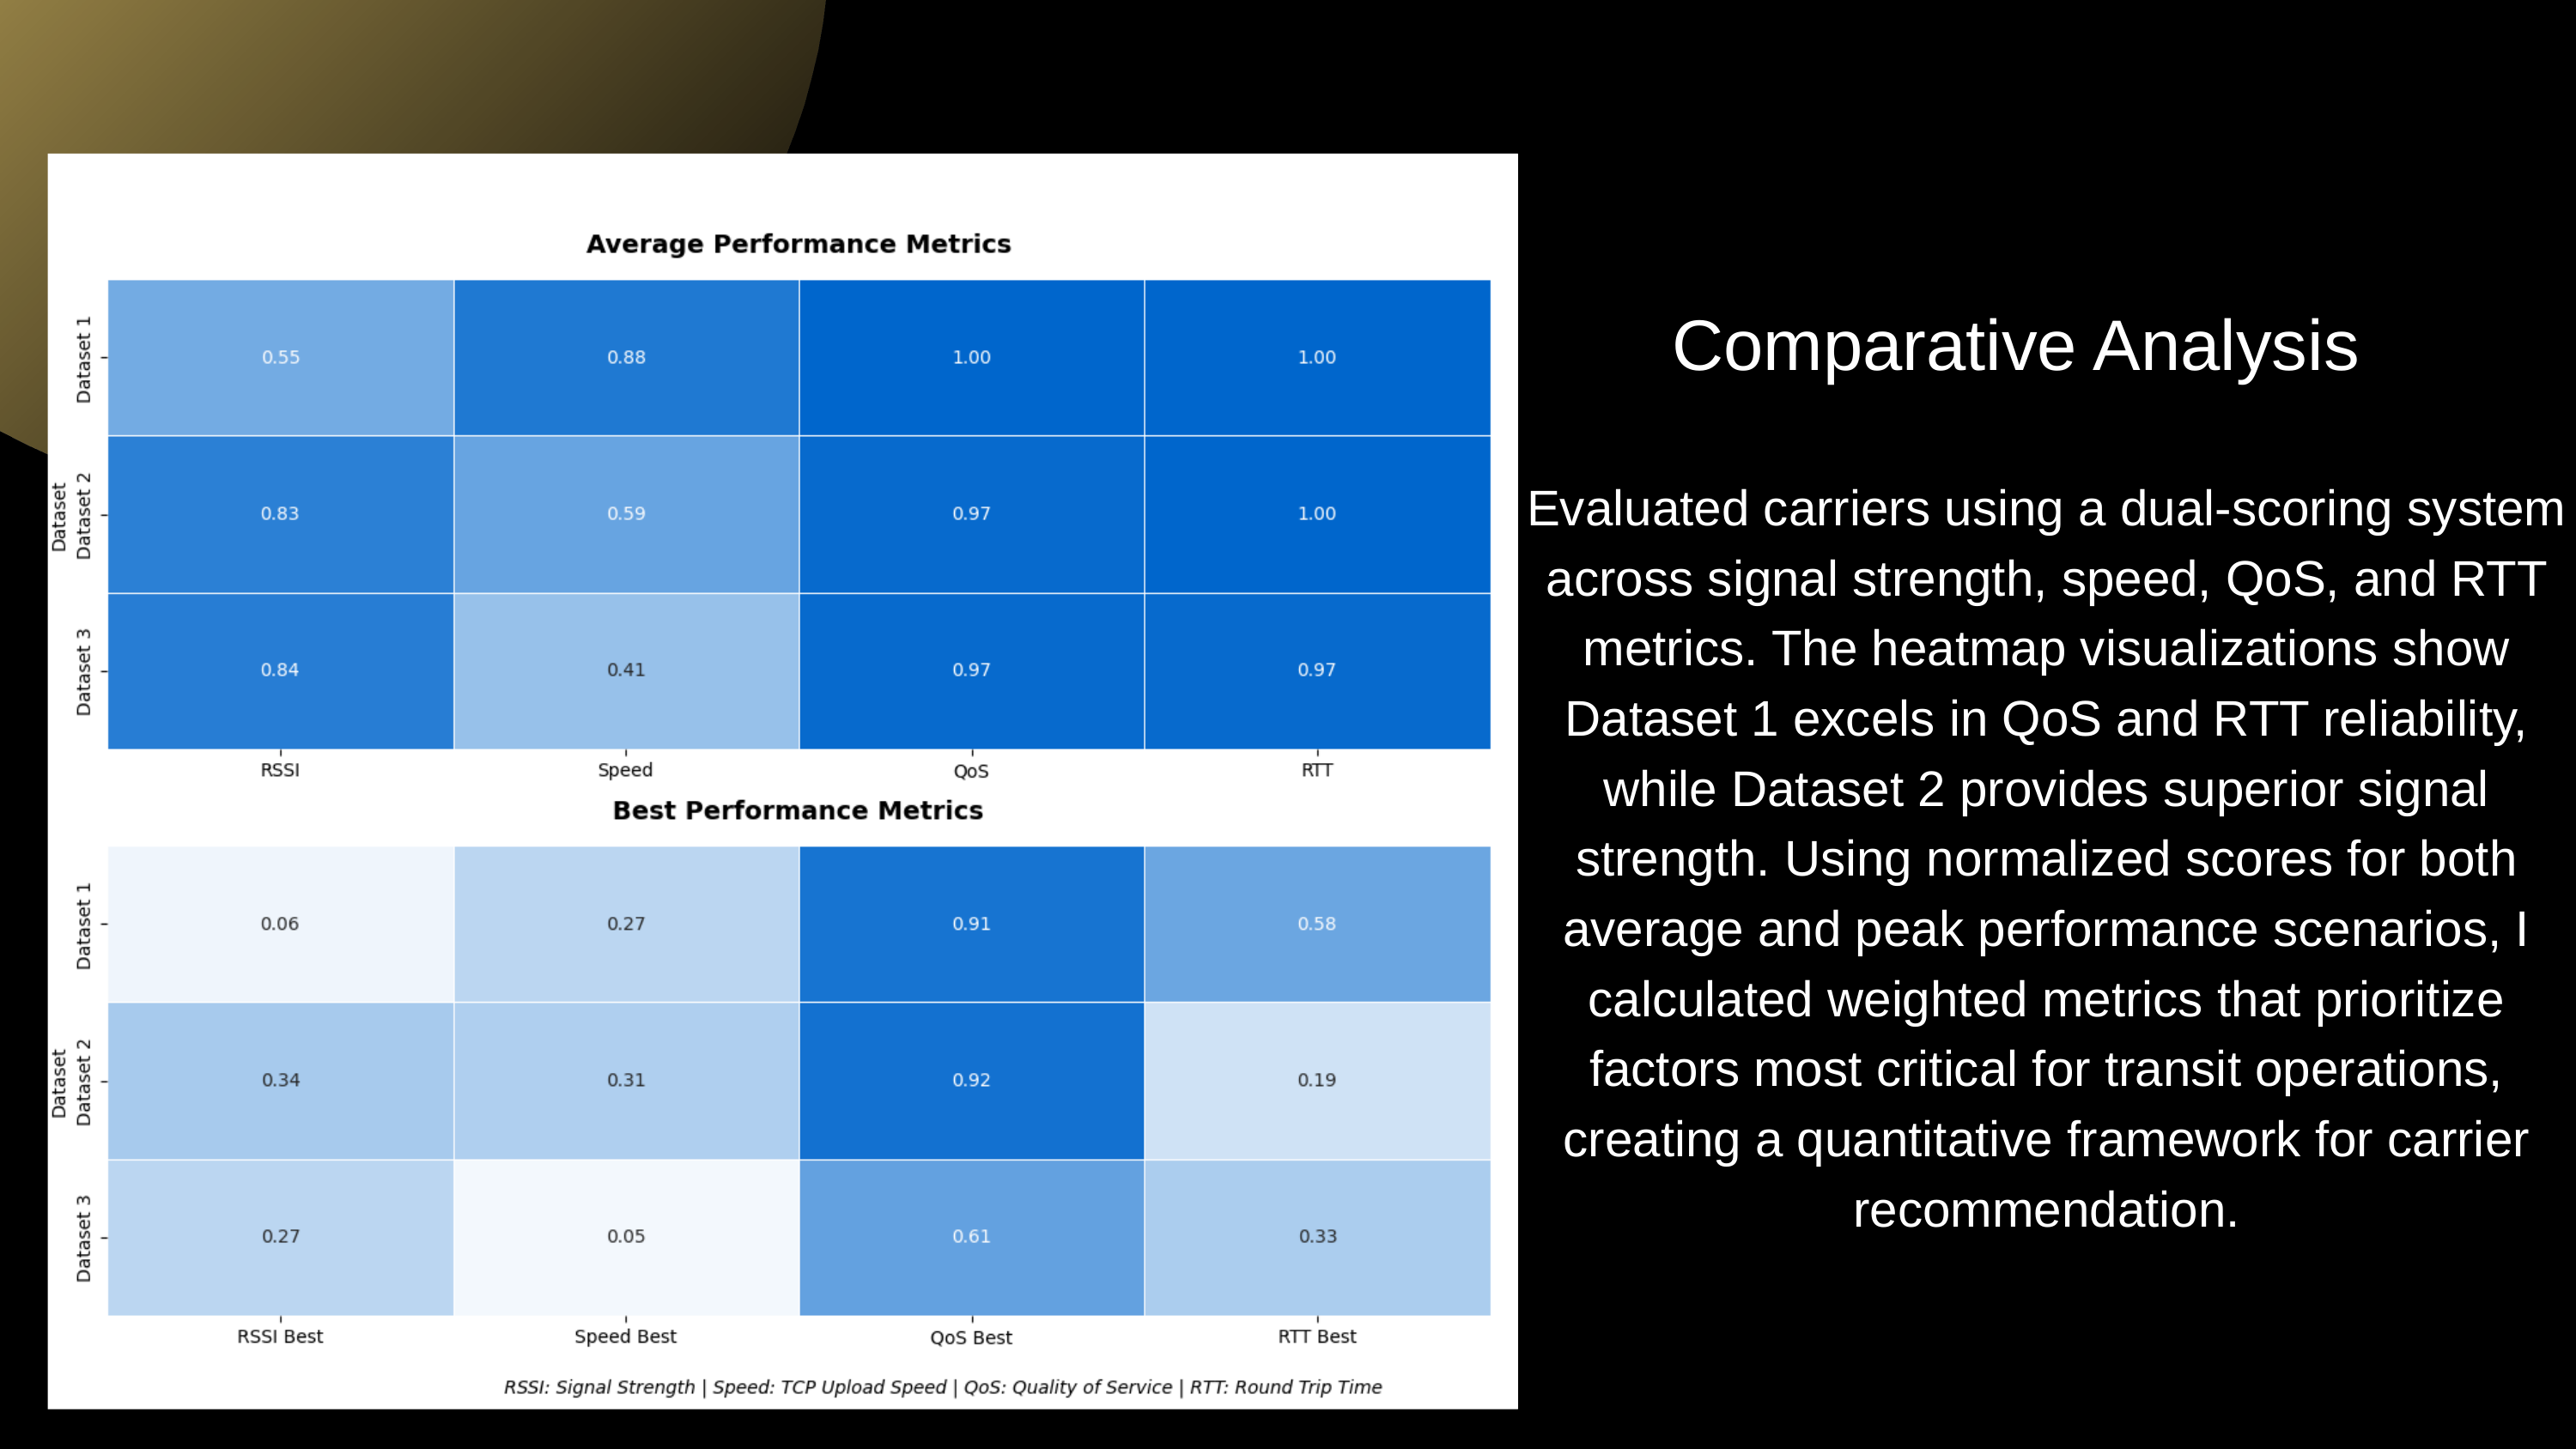

Comparative Analysis
Evaluated carriers using a dual-scoring system across signal strength, speed, QoS, and RTT metrics. The heatmap visualizations show Dataset 1 excels in QoS and RTT reliability, while Dataset 2 provides superior signal strength. Using normalized scores for both average and peak performance scenarios, I calculated weighted metrics that prioritize factors most critical for transit operations, creating a quantitative framework for carrier recommendation.